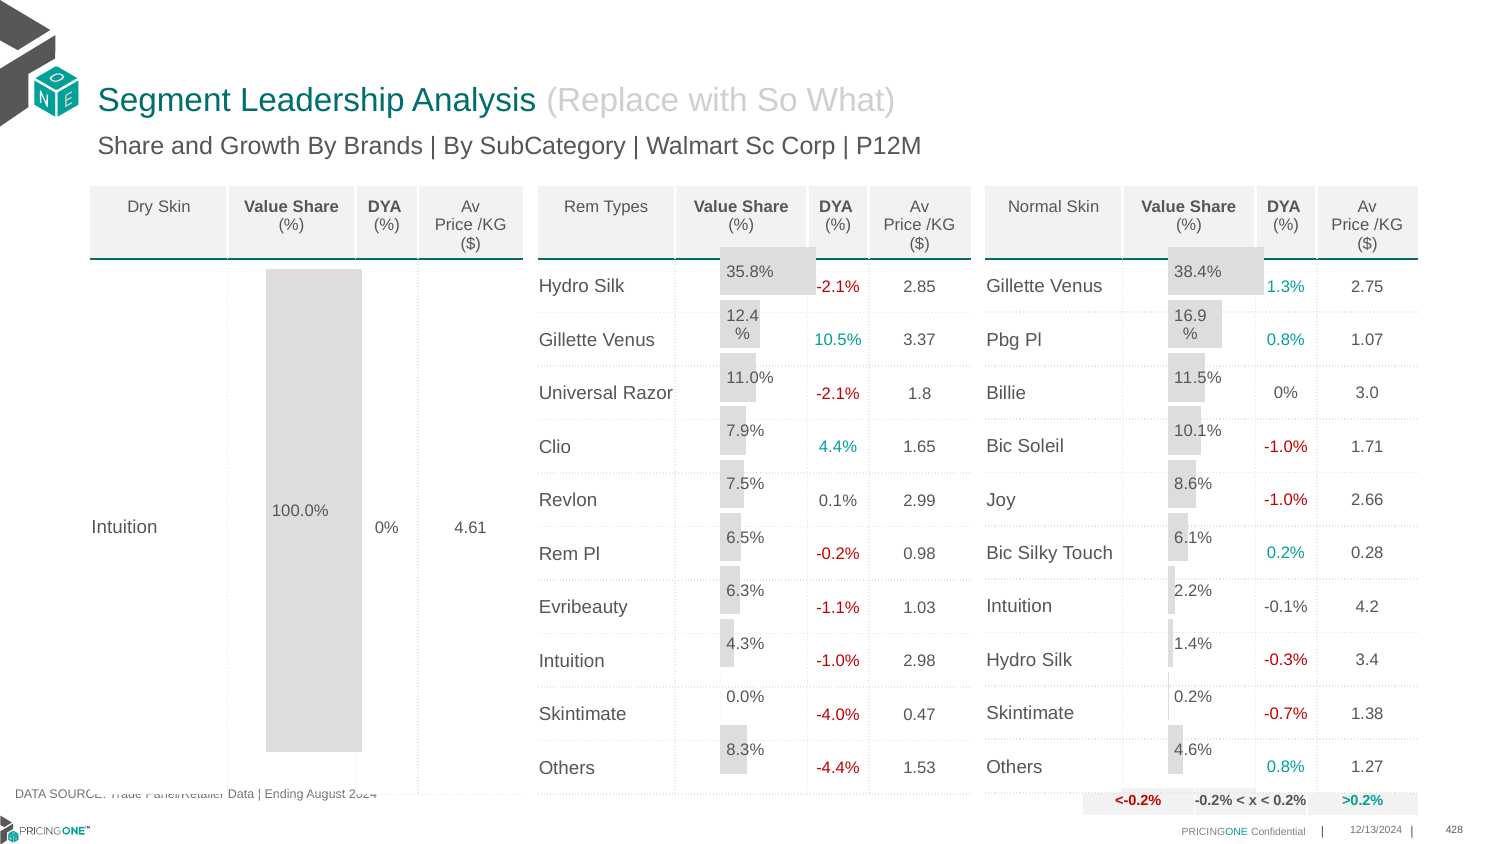

# Segment Leadership Analysis (Replace with So What)
Share and Growth By Brands | By SubCategory | Walmart Sc Corp | P12M
| Rem Types | Value Share (%) | DYA (%) | Av Price /KG ($) |
| --- | --- | --- | --- |
| Hydro Silk |  | -2.1% | 2.85 |
| Gillette Venus |  | 10.5% | 3.37 |
| Universal Razor |  | -2.1% | 1.8 |
| Clio |  | 4.4% | 1.65 |
| Revlon |  | 0.1% | 2.99 |
| Rem Pl |  | -0.2% | 0.98 |
| Evribeauty |  | -1.1% | 1.03 |
| Intuition |  | -1.0% | 2.98 |
| Skintimate |  | -4.0% | 0.47 |
| Others |  | -4.4% | 1.53 |
| Dry Skin | Value Share (%) | DYA (%) | Av Price /KG ($) |
| --- | --- | --- | --- |
| Intuition |  | 0% | 4.61 |
| Normal Skin | Value Share (%) | DYA (%) | Av Price /KG ($) |
| --- | --- | --- | --- |
| Gillette Venus |  | 1.3% | 2.75 |
| Pbg Pl |  | 0.8% | 1.07 |
| Billie |  | 0% | 3.0 |
| Bic Soleil |  | -1.0% | 1.71 |
| Joy |  | -1.0% | 2.66 |
| Bic Silky Touch |  | 0.2% | 0.28 |
| Intuition |  | -0.1% | 4.2 |
| Hydro Silk |  | -0.3% | 3.4 |
| Skintimate |  | -0.7% | 1.38 |
| Others |  | 0.8% | 1.27 |

### Chart

| Category | Walmart Sc Corp | Dry Skin |
|---|---|
|  | 1.0 |

### Chart

| Category | Walmart Sc Corp | Rem Types |
|---|---|
|  | 0.3583457553921267 |

### Chart

| Category | Walmart Sc Corp | Normal Skin |
|---|---|
|  | 0.38442938018938916 |
DATA SOURCE: Trade Panel/Retailer Data | Ending August 2024
| <-0.2% | -0.2% < x < 0.2% | >0.2% |
| --- | --- | --- |

12/13/2024
428